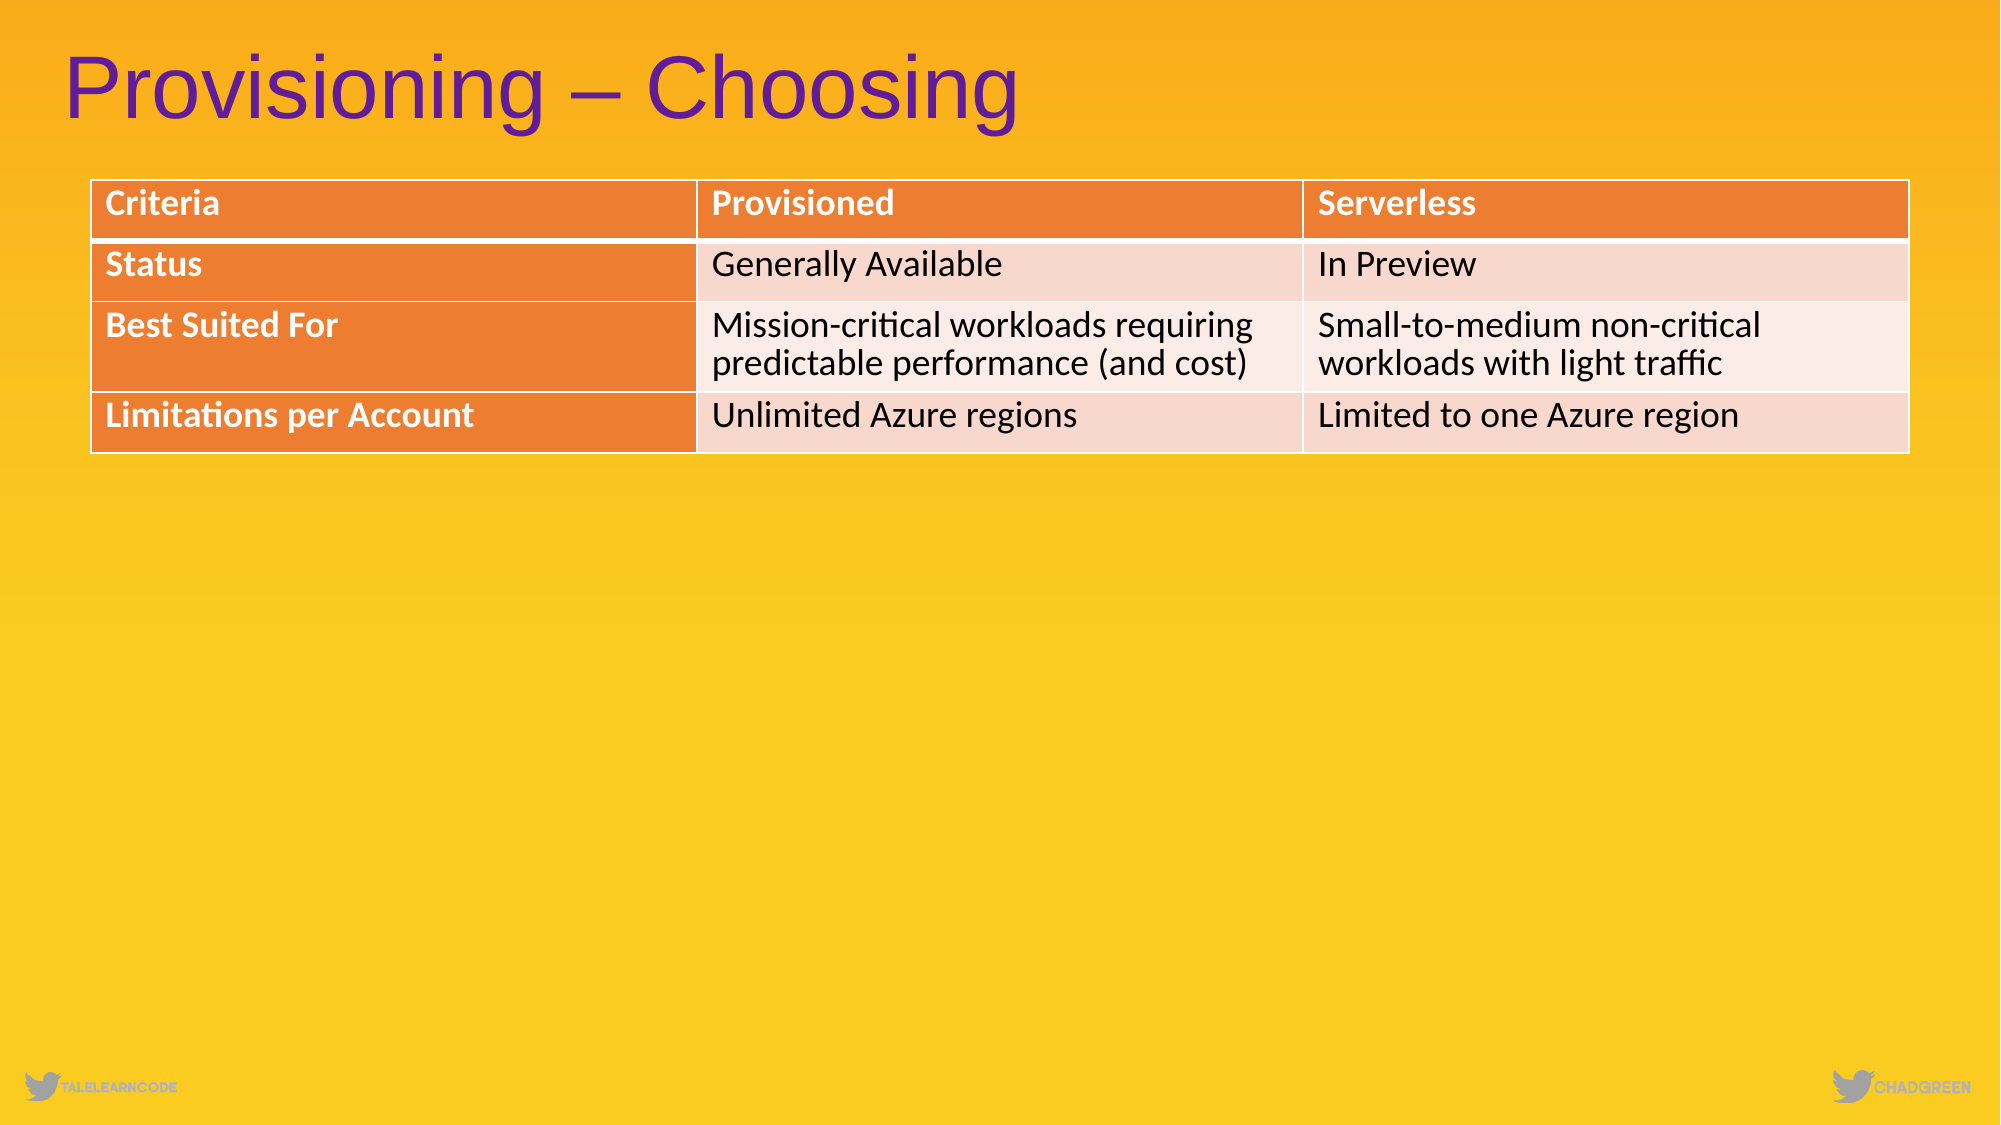

# Provisioning – Choosing
| Criteria | Provisioned | Serverless |
| --- | --- | --- |
| Status | Generally Available | In Preview |
| Best Suited For | Mission-critical workloads requiring predictable performance (and cost) | Small-to-medium non-critical workloads with light traffic |
| Limitations per Account | Unlimited Azure regions | Limited to one Azure region |